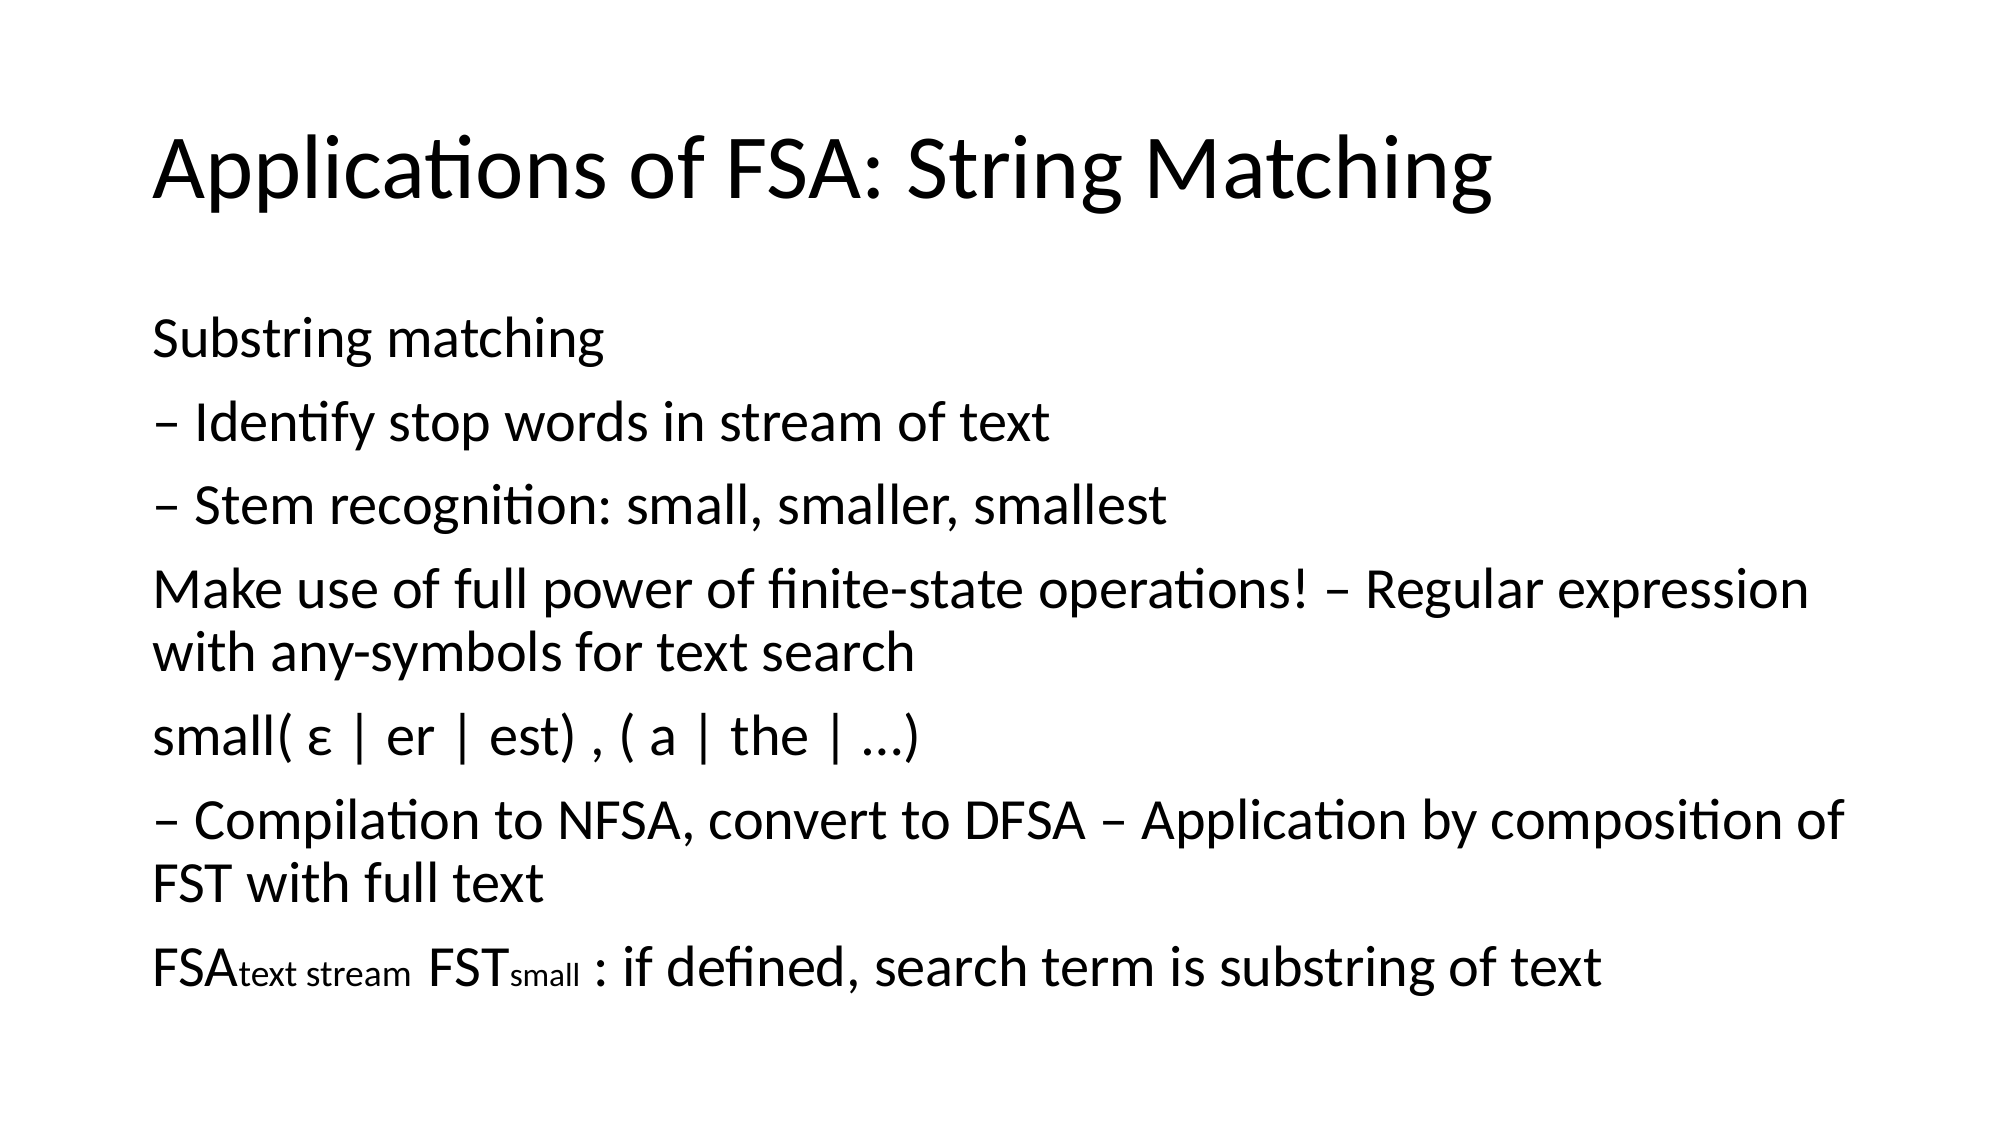

# Applications of FSA: String Matching
Substring matching
– Identify stop words in stream of text
– Stem recognition: small, smaller, smallest
Make use of full power of finite-state operations! – Regular expression with any-symbols for text search
small( ε | er | est) , ( a | the | …)
– Compilation to NFSA, convert to DFSA – Application by composition of FST with full text
FSAtext stream  FSTsmall : if defined, search term is substring of text